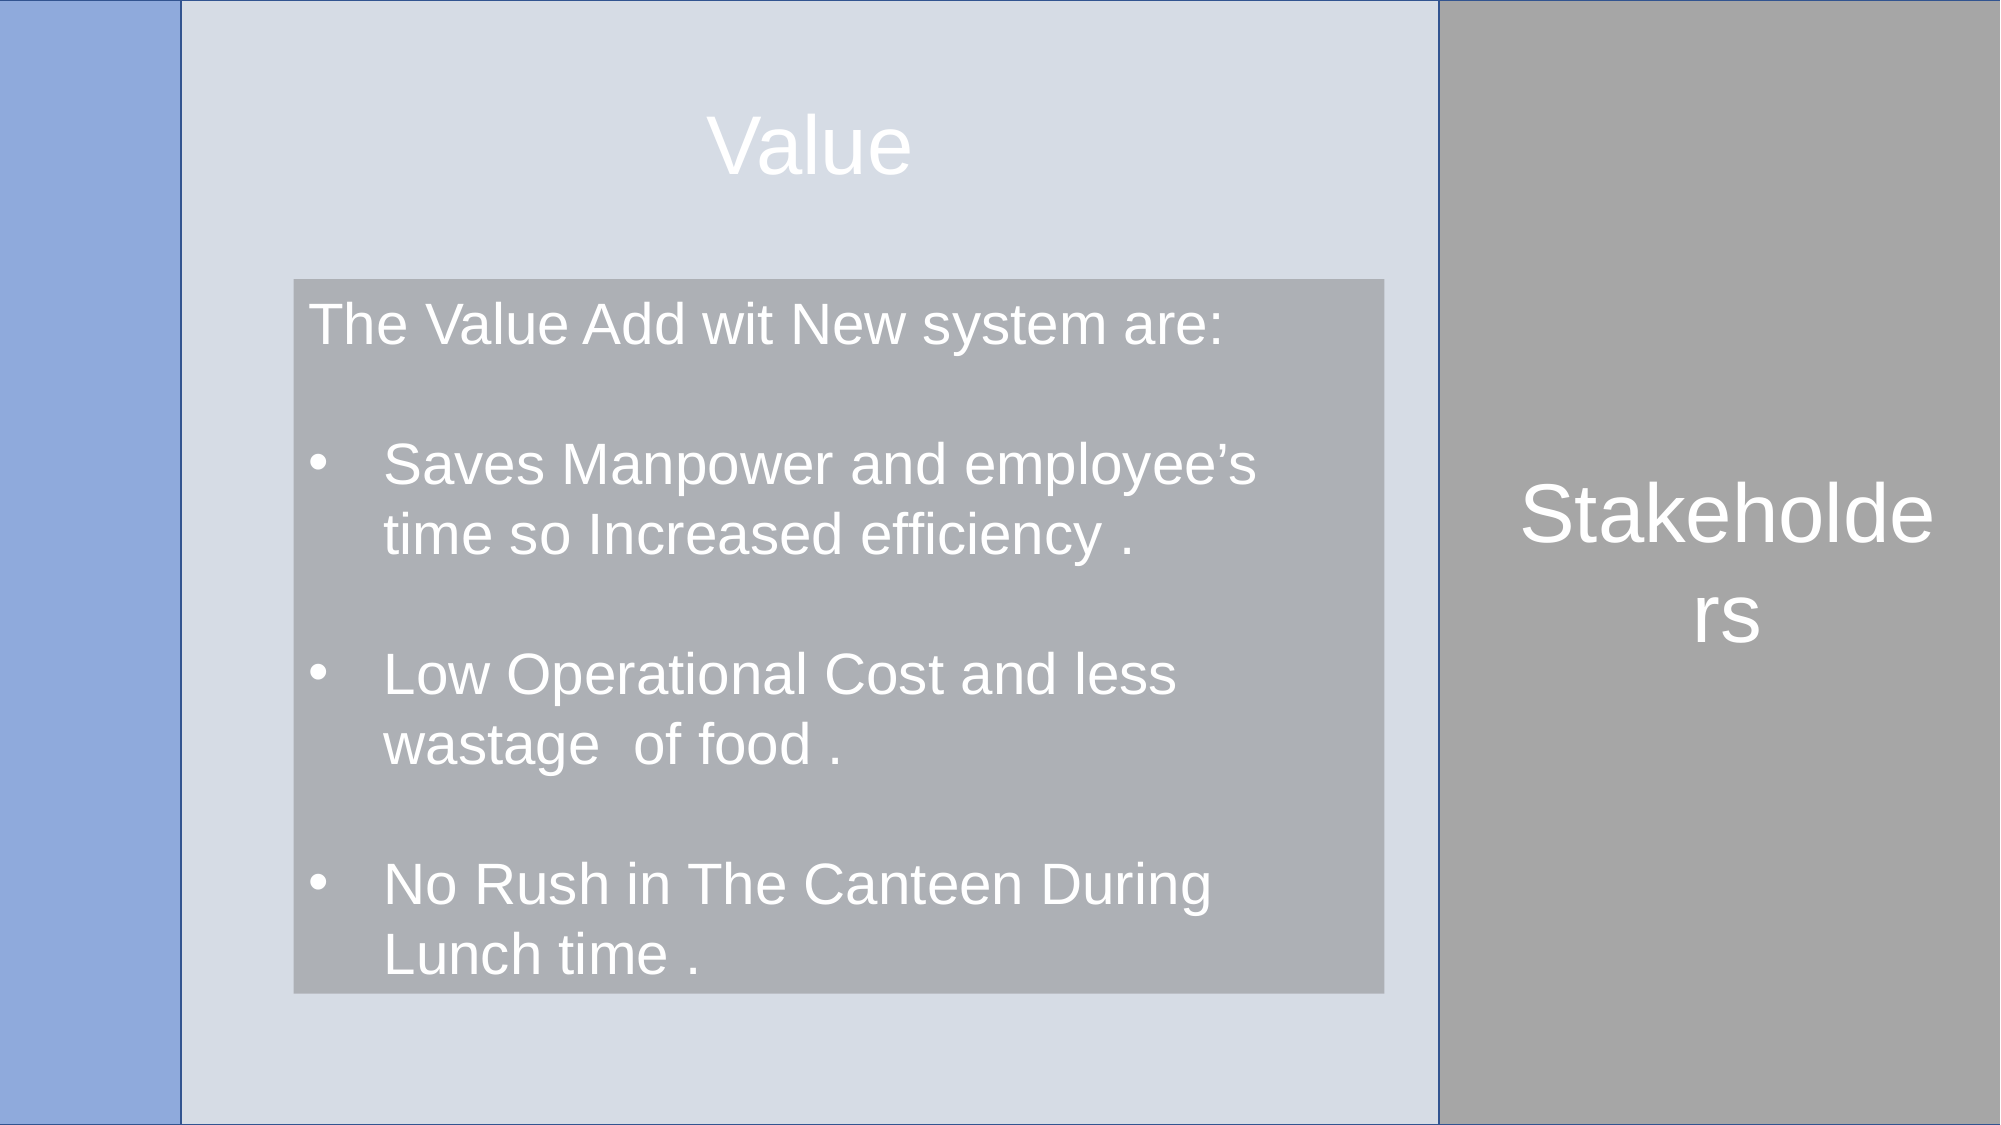

Value
Need
Change
Context
The Value Add wit New system are:

Saves Manpower and employee’s time so Increased efficiency .

Low Operational Cost and less wastage  of food .

No Rush in The Canteen During Lunch time .
Stakeholders